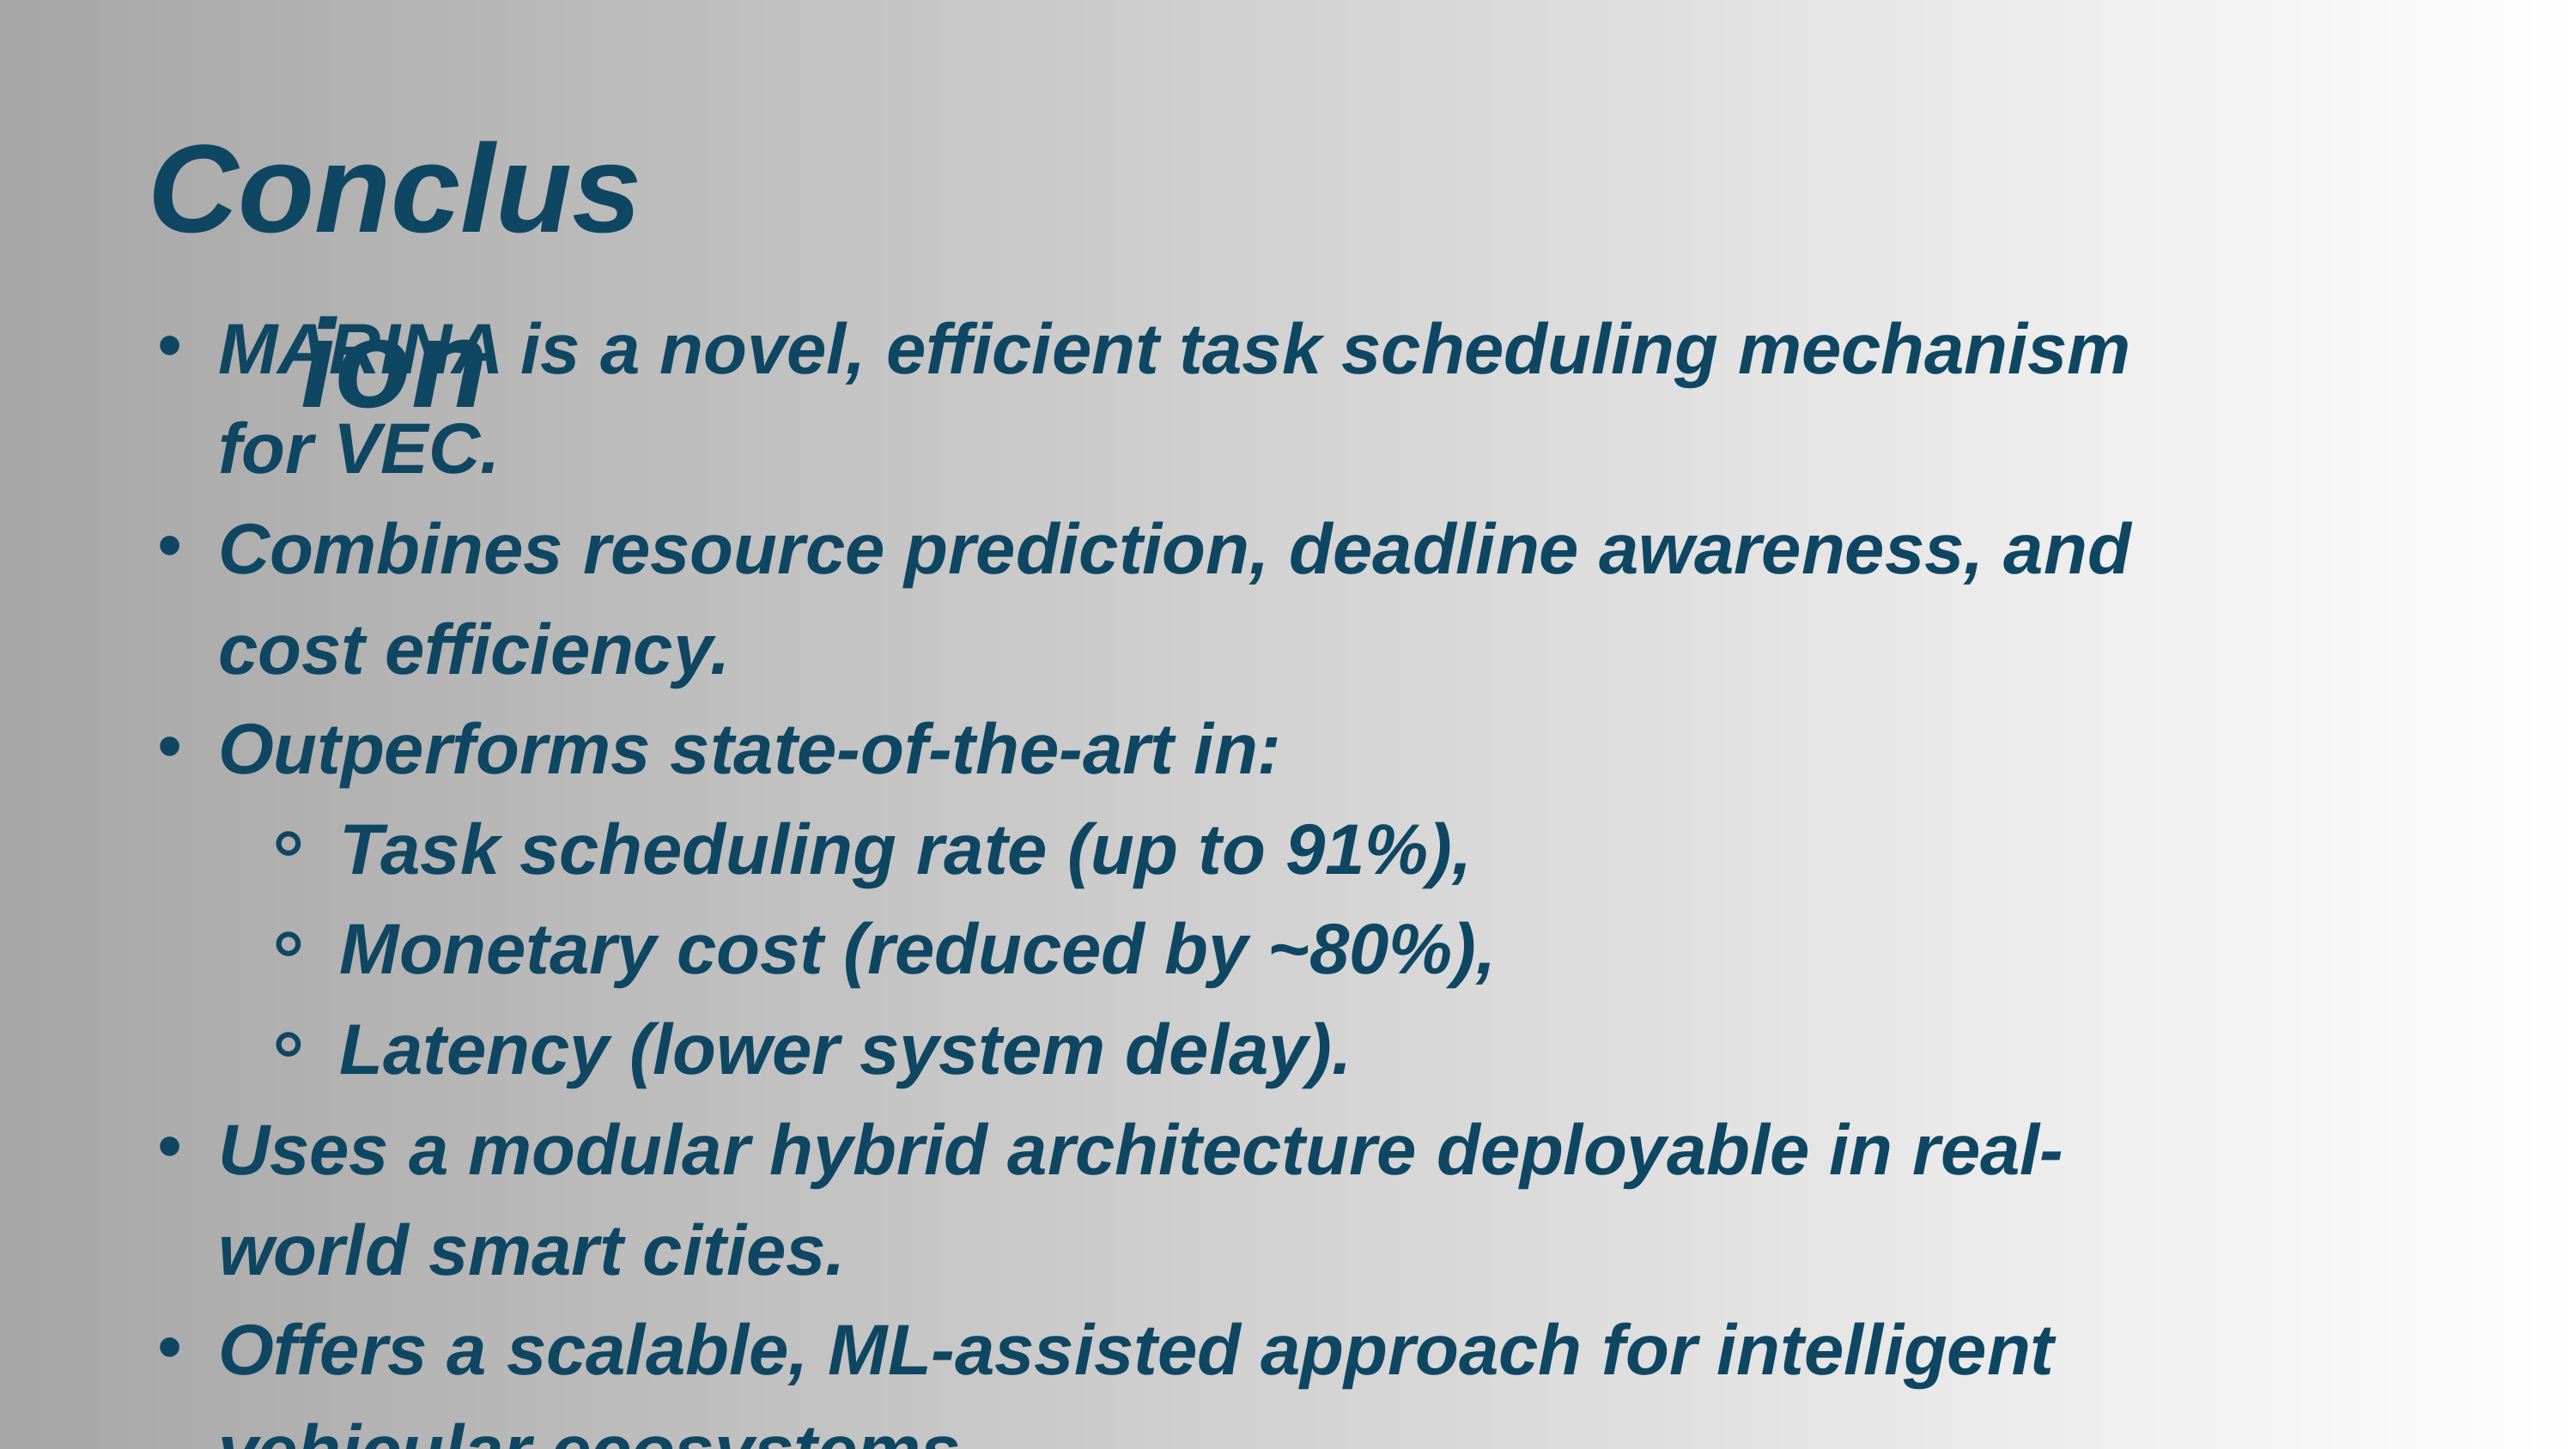

Conclusion

MARINA is a novel, efficient task scheduling mechanism for VEC.
Combines resource prediction, deadline awareness, and cost efficiency.
Outperforms state-of-the-art in:
Task scheduling rate (up to 91%),
Monetary cost (reduced by ~80%),
Latency (lower system delay).
Uses a modular hybrid architecture deployable in real-world smart cities.
Offers a scalable, ML-assisted approach for intelligent vehicular ecosystems.